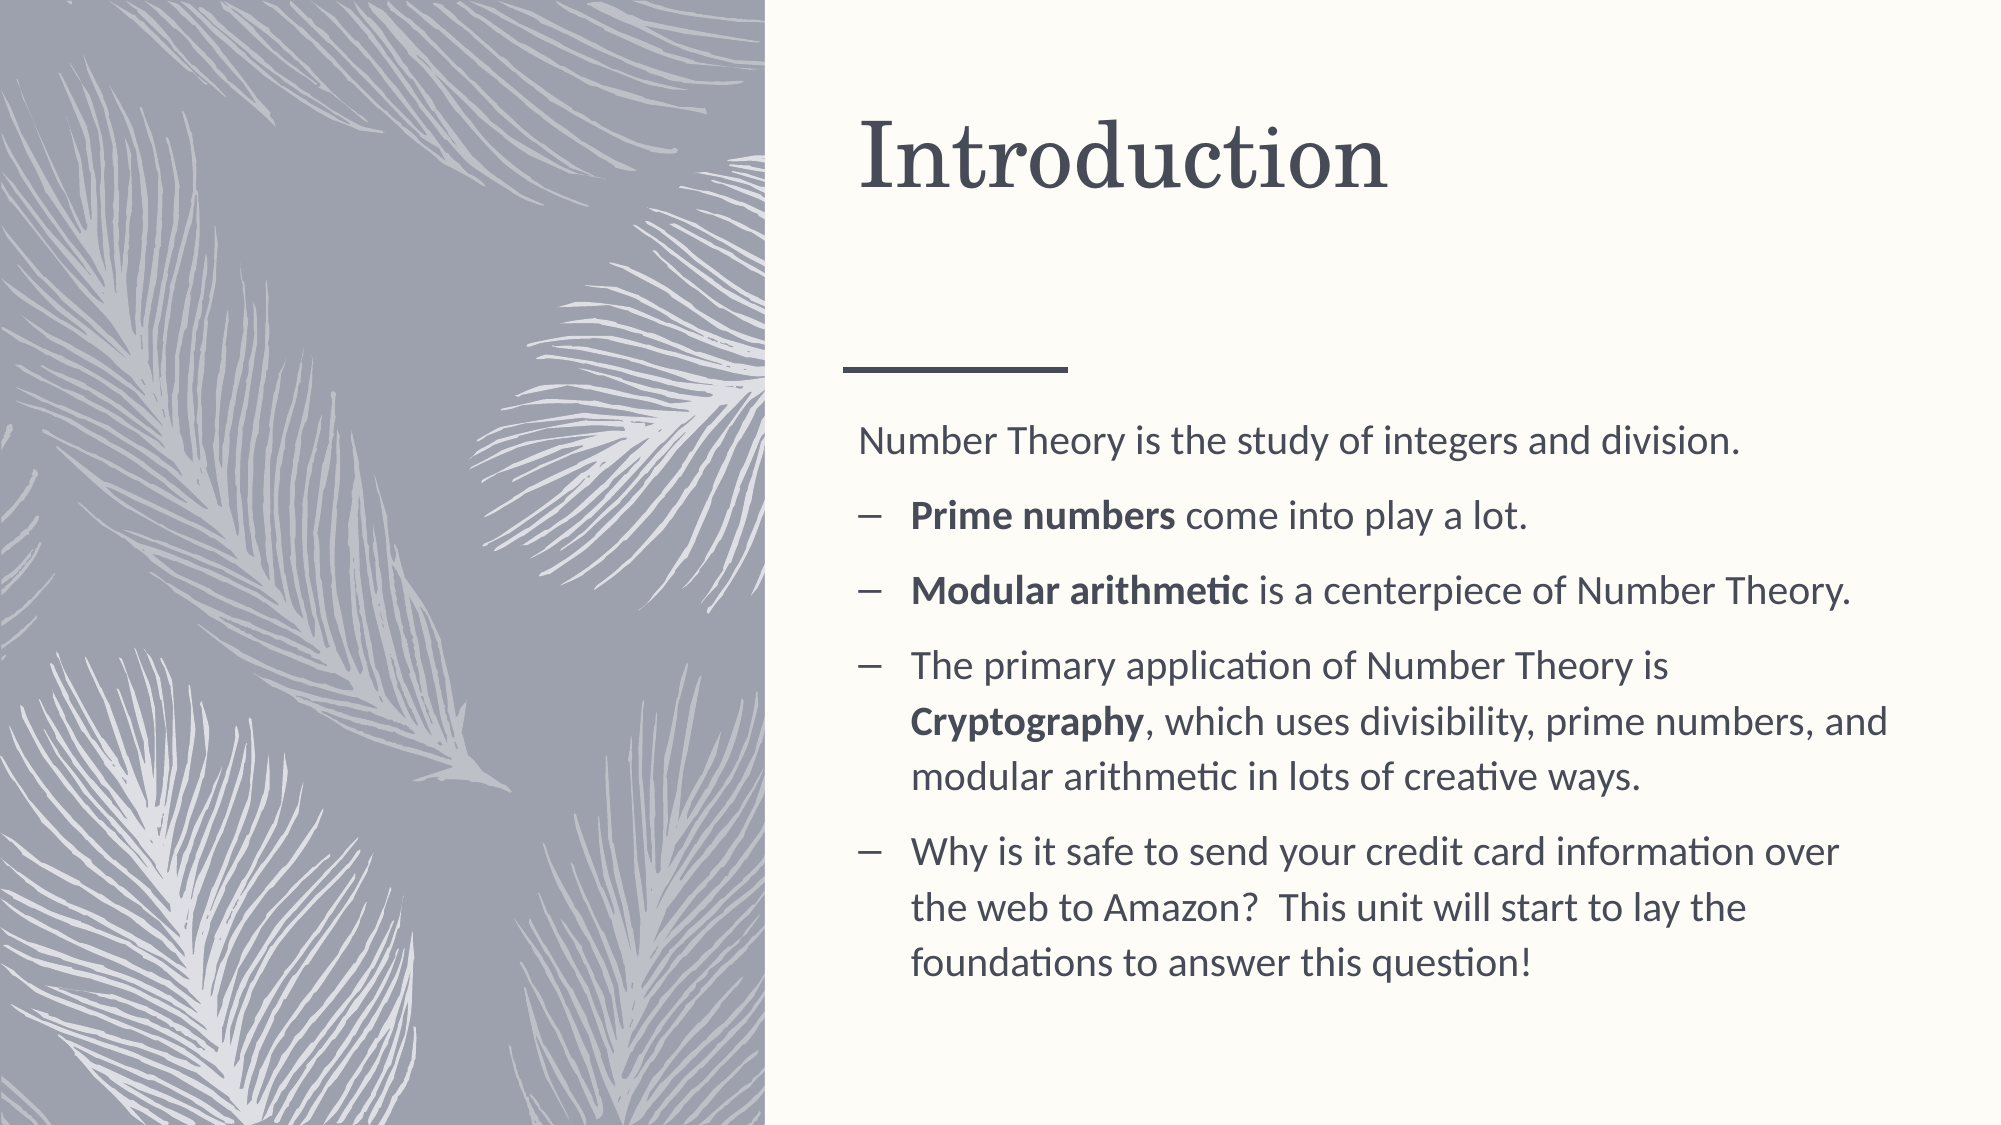

# Introduction
Number Theory is the study of integers and division.
Prime numbers come into play a lot.
Modular arithmetic is a centerpiece of Number Theory.
The primary application of Number Theory is Cryptography, which uses divisibility, prime numbers, and modular arithmetic in lots of creative ways.
Why is it safe to send your credit card information over the web to Amazon?  This unit will start to lay the foundations to answer this question!